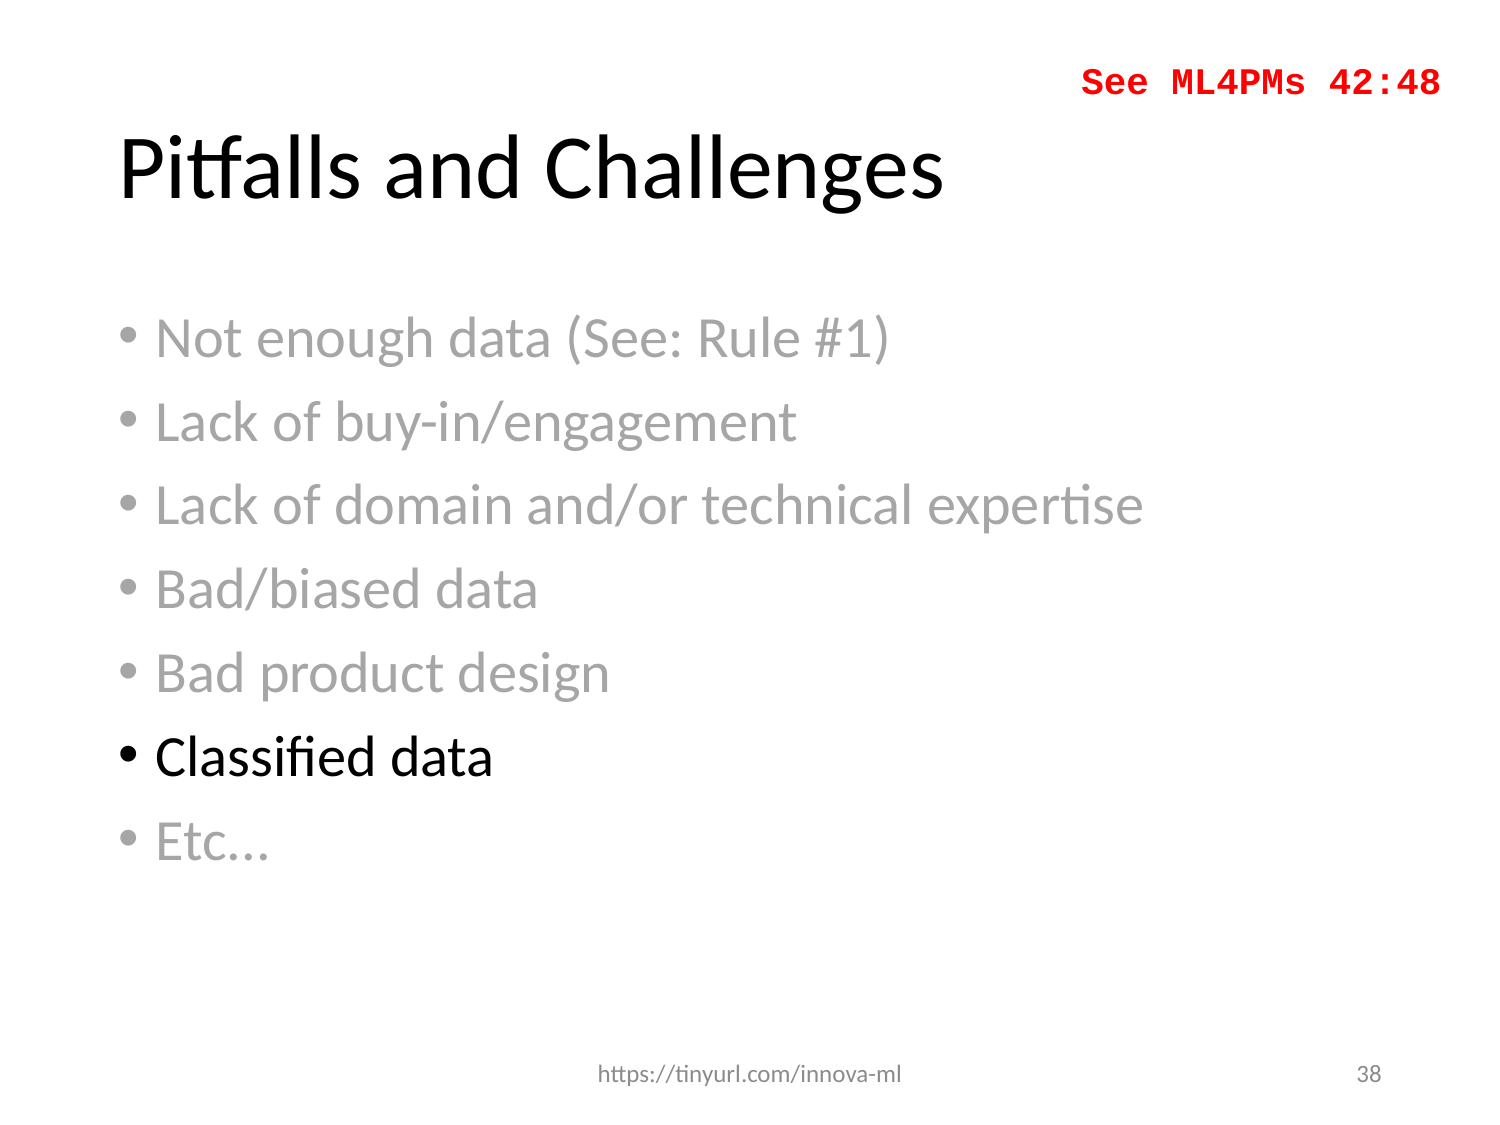

See ML4PMs 42:48
# Pitfalls and Challenges
Not enough data (See: Rule #1)
Lack of buy-in/engagement
Lack of domain and/or technical expertise
Bad/biased data
Bad product design
Classified data
Etc...
https://tinyurl.com/innova-ml
38